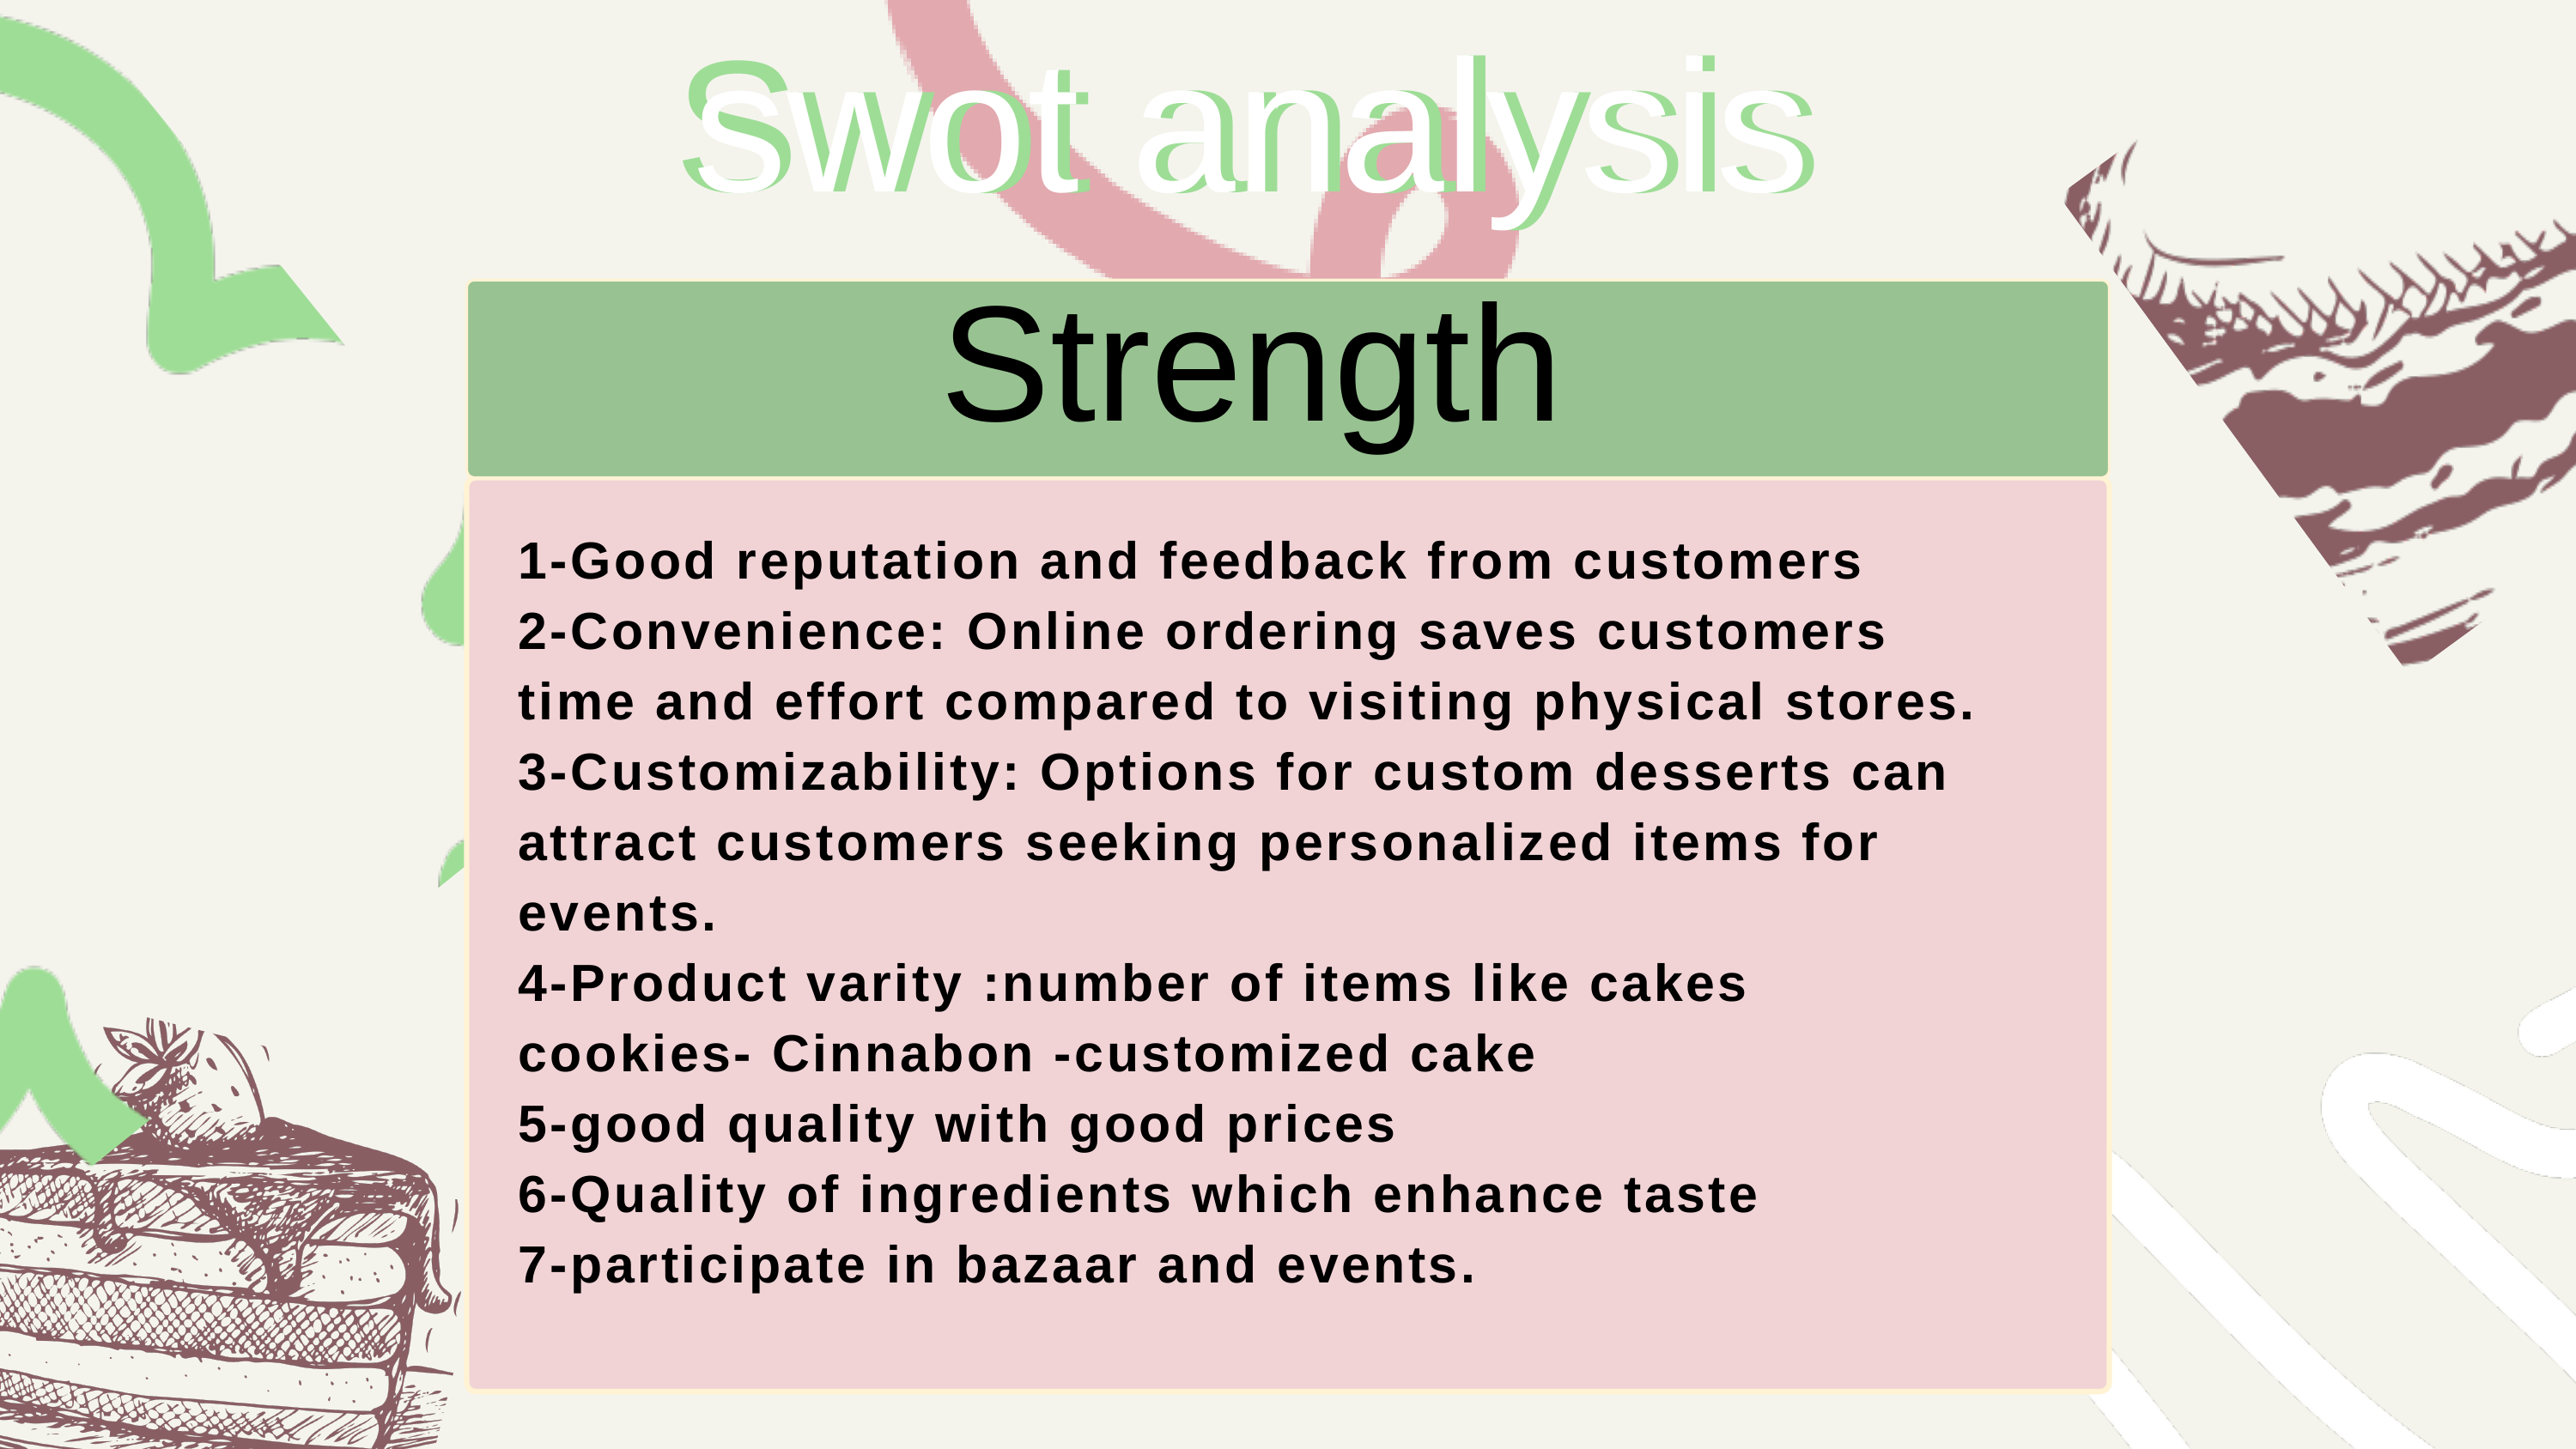

Swot analysis
swot analysis

Strength

1-Good reputation and feedback from customers
2-Convenience: Online ordering saves customers time and effort compared to visiting physical stores.
3-Customizability: Options for custom desserts can attract customers seeking personalized items for events.
4-Product varity :number of items like cakes cookies- Cinnabon -customized cake
5-good quality with good prices
6-Quality of ingredients which enhance taste
7-participate in bazaar and events.